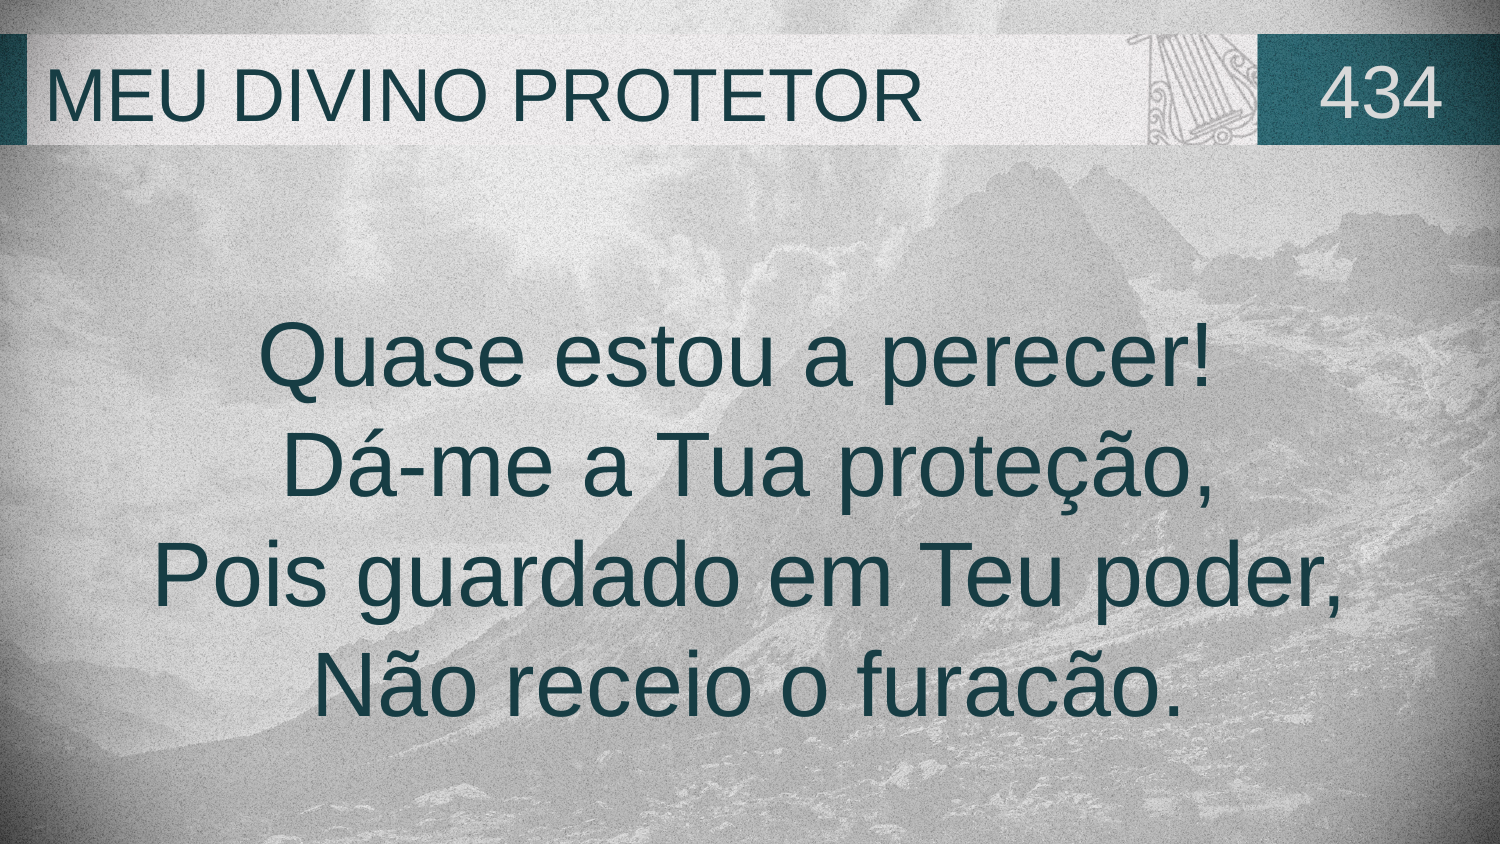

# MEU DIVINO PROTETOR
434
Quase estou a perecer!
Dá-me a Tua proteção,
Pois guardado em Teu poder,
Não receio o furacão.